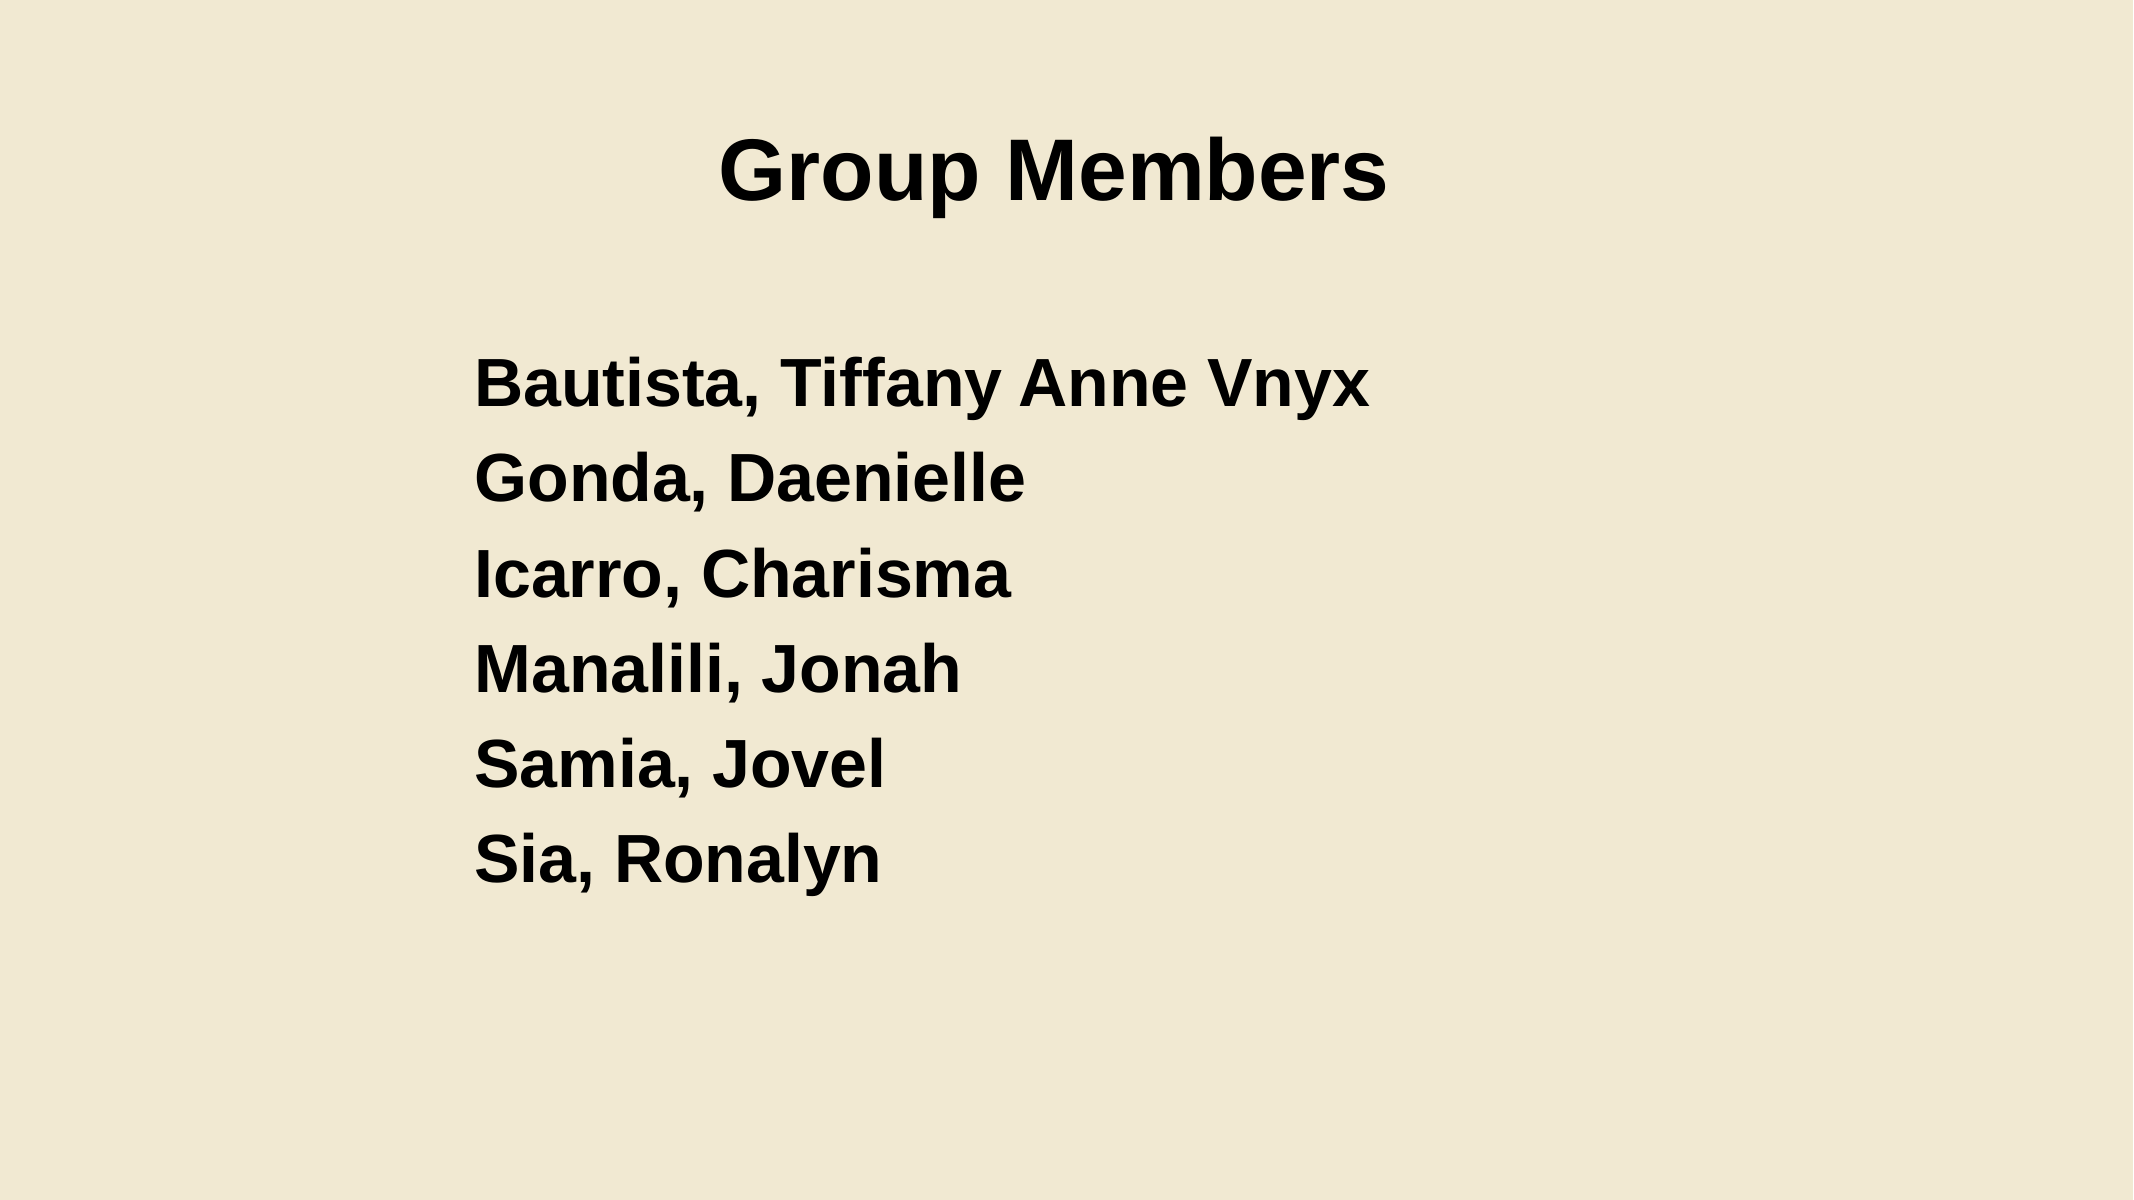

Group Members
Bautista, Tiffany Anne Vnyx
Gonda, Daenielle
Icarro, Charisma
Manalili, Jonah
Samia, Jovel
Sia, Ronalyn